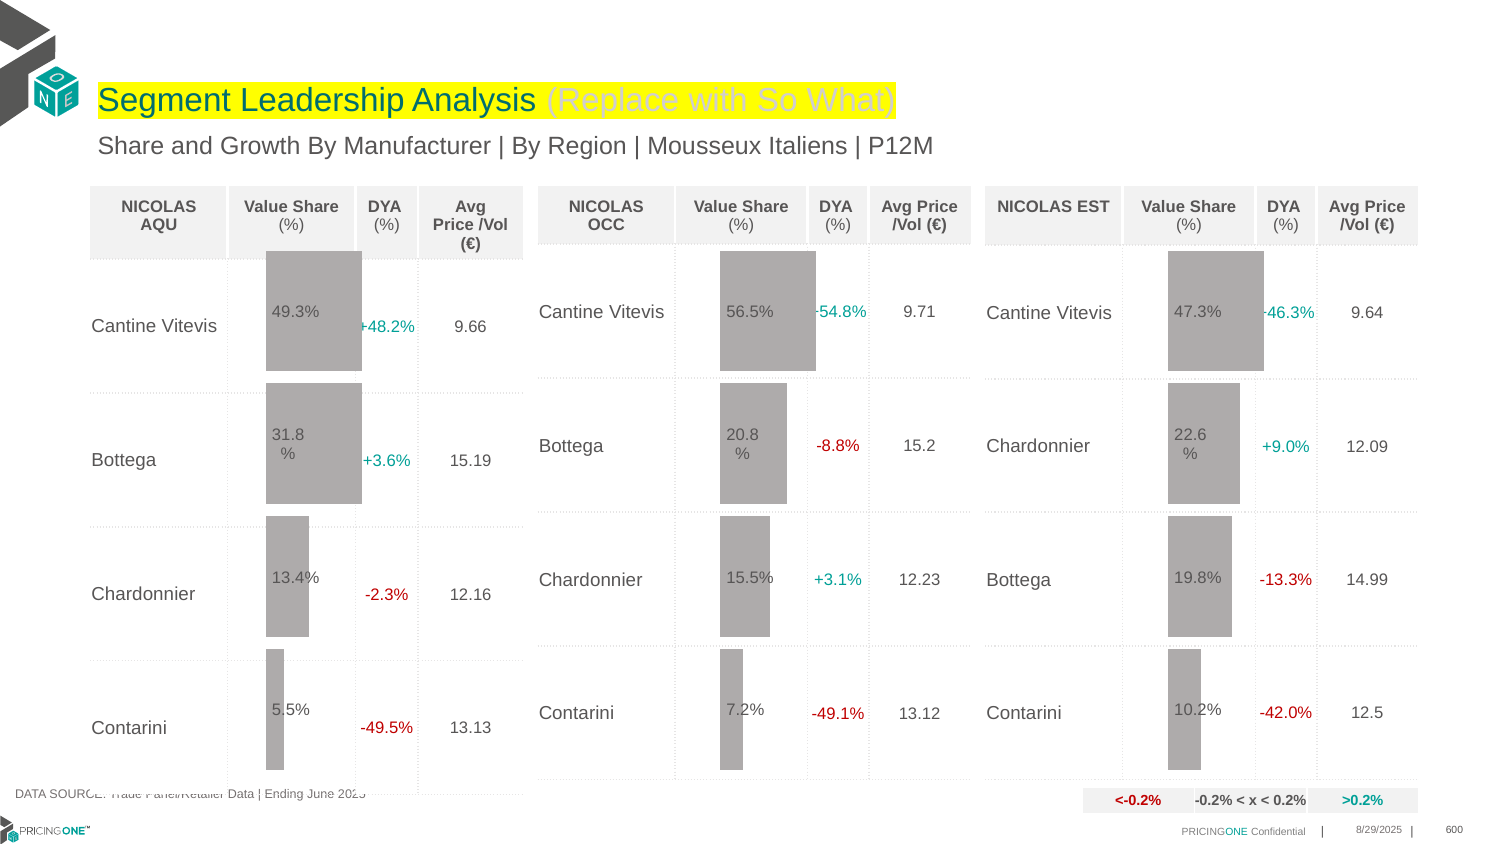

# Segment Leadership Analysis (Replace with So What)
Share and Growth By Manufacturer | By Region | Mousseux Italiens | P12M
| NICOLAS OCC | Value Share (%) | DYA (%) | Avg Price /Vol (€) |
| --- | --- | --- | --- |
| Cantine Vitevis |  | +54.8% | 9.71 |
| Bottega |  | -8.8% | 15.2 |
| Chardonnier |  | +3.1% | 12.23 |
| Contarini |  | -49.1% | 13.12 |
| NICOLAS AQU | Value Share (%) | DYA (%) | Avg Price /Vol (€) |
| --- | --- | --- | --- |
| Cantine Vitevis |  | +48.2% | 9.66 |
| Bottega |  | +3.6% | 15.19 |
| Chardonnier |  | -2.3% | 12.16 |
| Contarini |  | -49.5% | 13.13 |
| NICOLAS EST | Value Share (%) | DYA (%) | Avg Price /Vol (€) |
| --- | --- | --- | --- |
| Cantine Vitevis |  | +46.3% | 9.64 |
| Chardonnier |  | +9.0% | 12.09 |
| Bottega |  | -13.3% | 14.99 |
| Contarini |  | -42.0% | 12.5 |

### Chart

| Category | Mousseux Italiens | NICOLAS AQU |
|---|---|
| None | 0.4928698752228164 |

### Chart

| Category | Mousseux Italiens | NICOLAS OCC |
|---|---|
| None | 0.5650144476550345 |

### Chart

| Category | Mousseux Italiens | NICOLAS EST |
|---|---|
| None | 0.4733571181954195 |
DATA SOURCE: Trade Panel/Retailer Data | Ending June 2025
| <-0.2% | -0.2% < x < 0.2% | >0.2% |
| --- | --- | --- |

8/29/2025
600